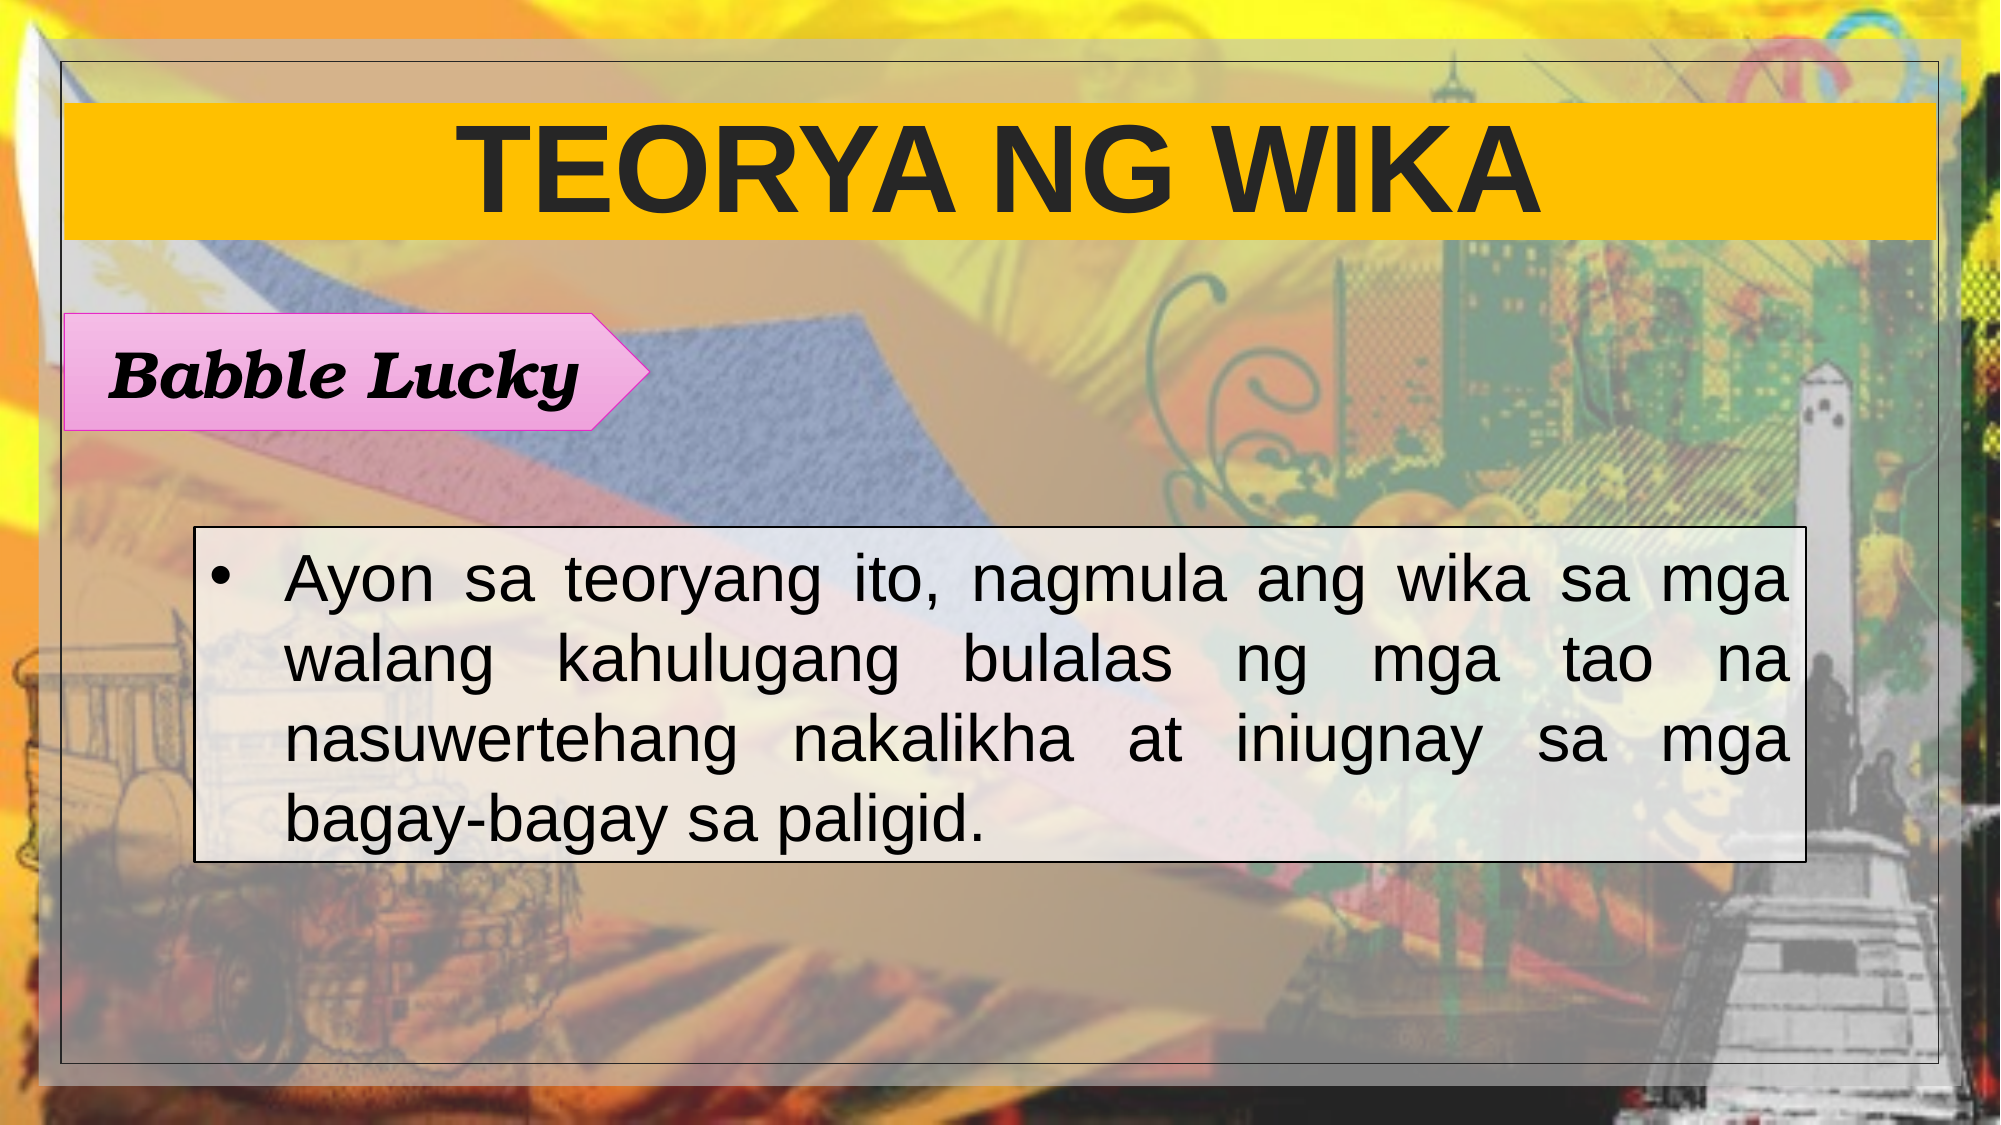

# TEORYA NG WIKA
Babble Lucky
Ayon sa teoryang ito, nagmula ang wika sa mga walang kahulugang bulalas ng mga tao na nasuwertehang nakalikha at iniugnay sa mga bagay-bagay sa paligid.